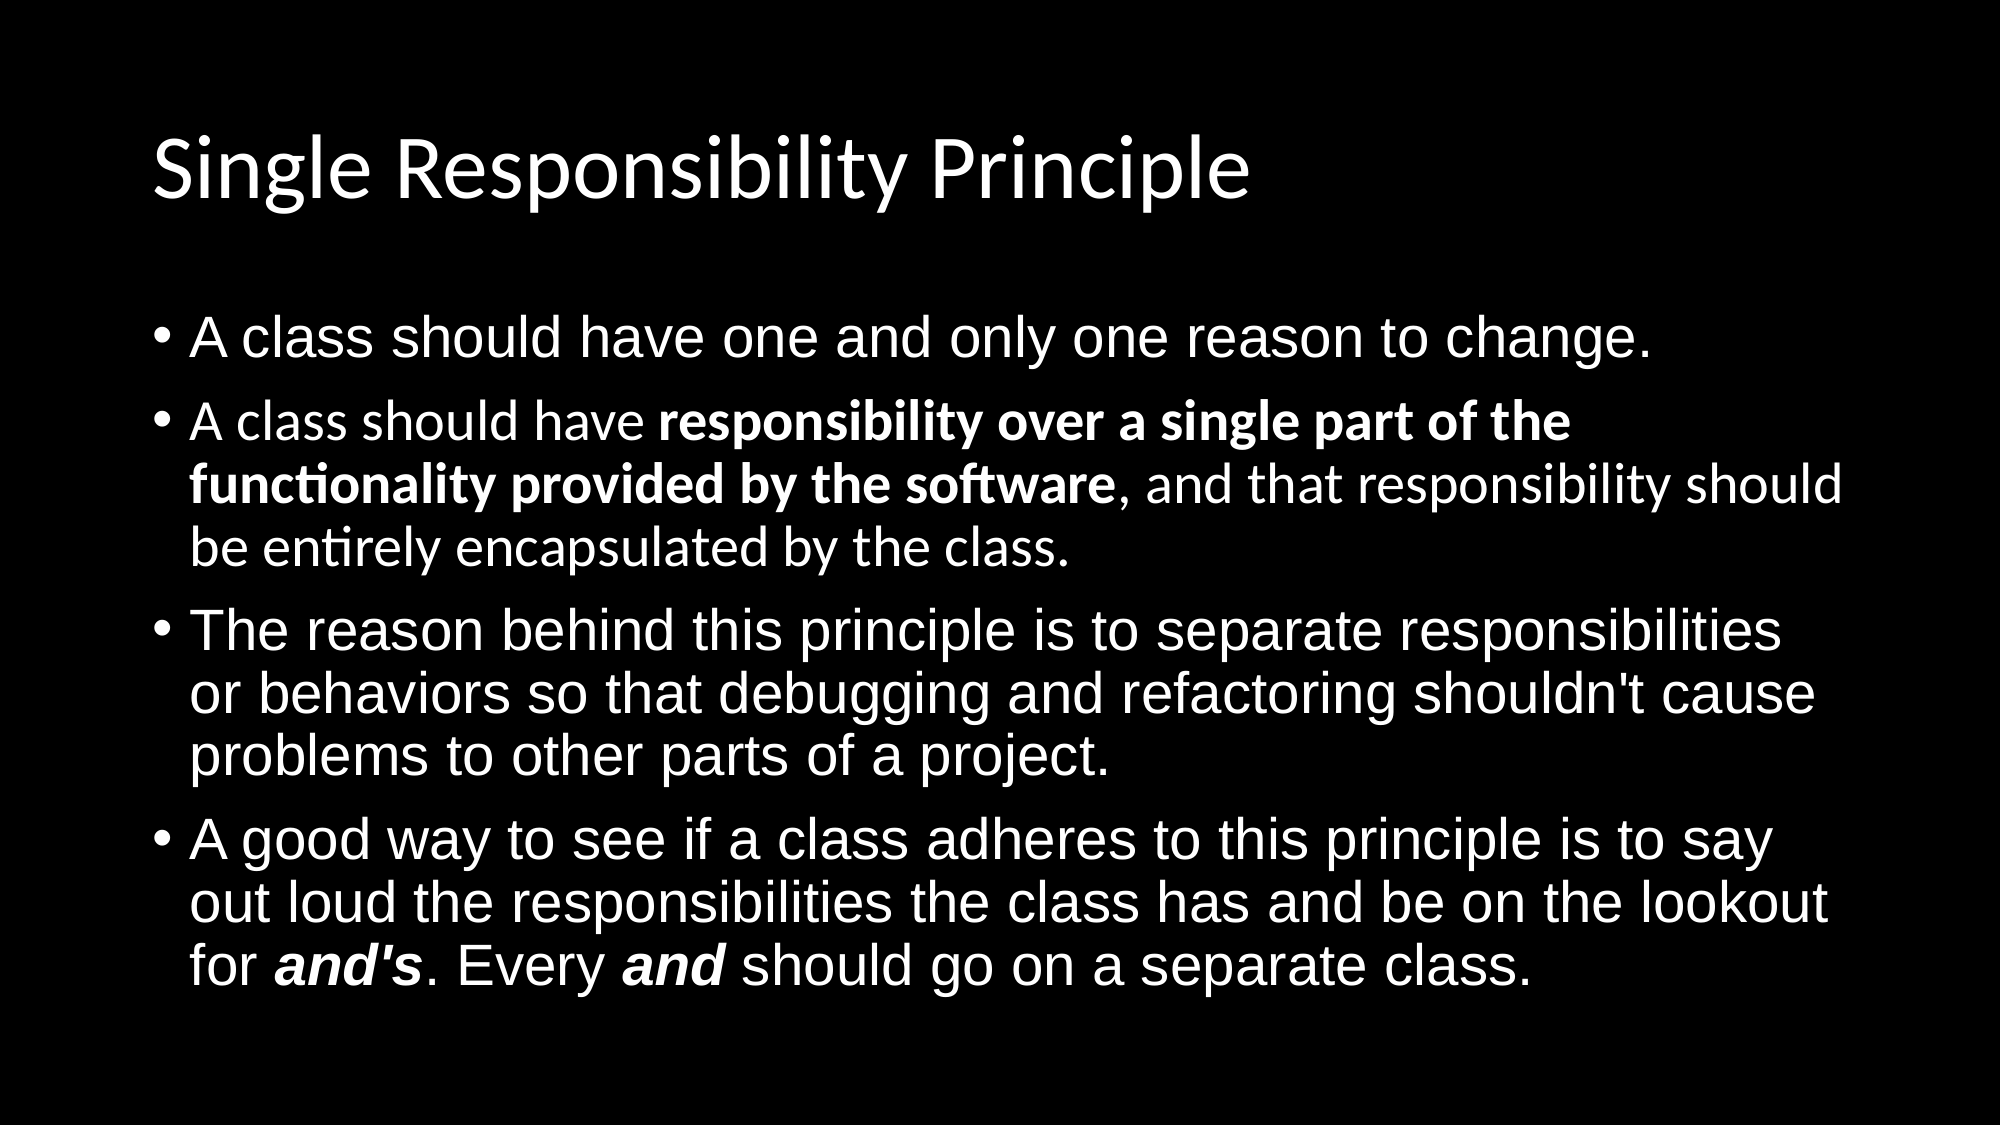

# Single Responsibility Principle
A class should have one and only one reason to change.
A class should have responsibility over a single part of the functionality provided by the software, and that responsibility should be entirely encapsulated by the class.
The reason behind this principle is to separate responsibilities or behaviors so that debugging and refactoring shouldn't cause problems to other parts of a project.
A good way to see if a class adheres to this principle is to say out loud the responsibilities the class has and be on the lookout for and's. Every and should go on a separate class.